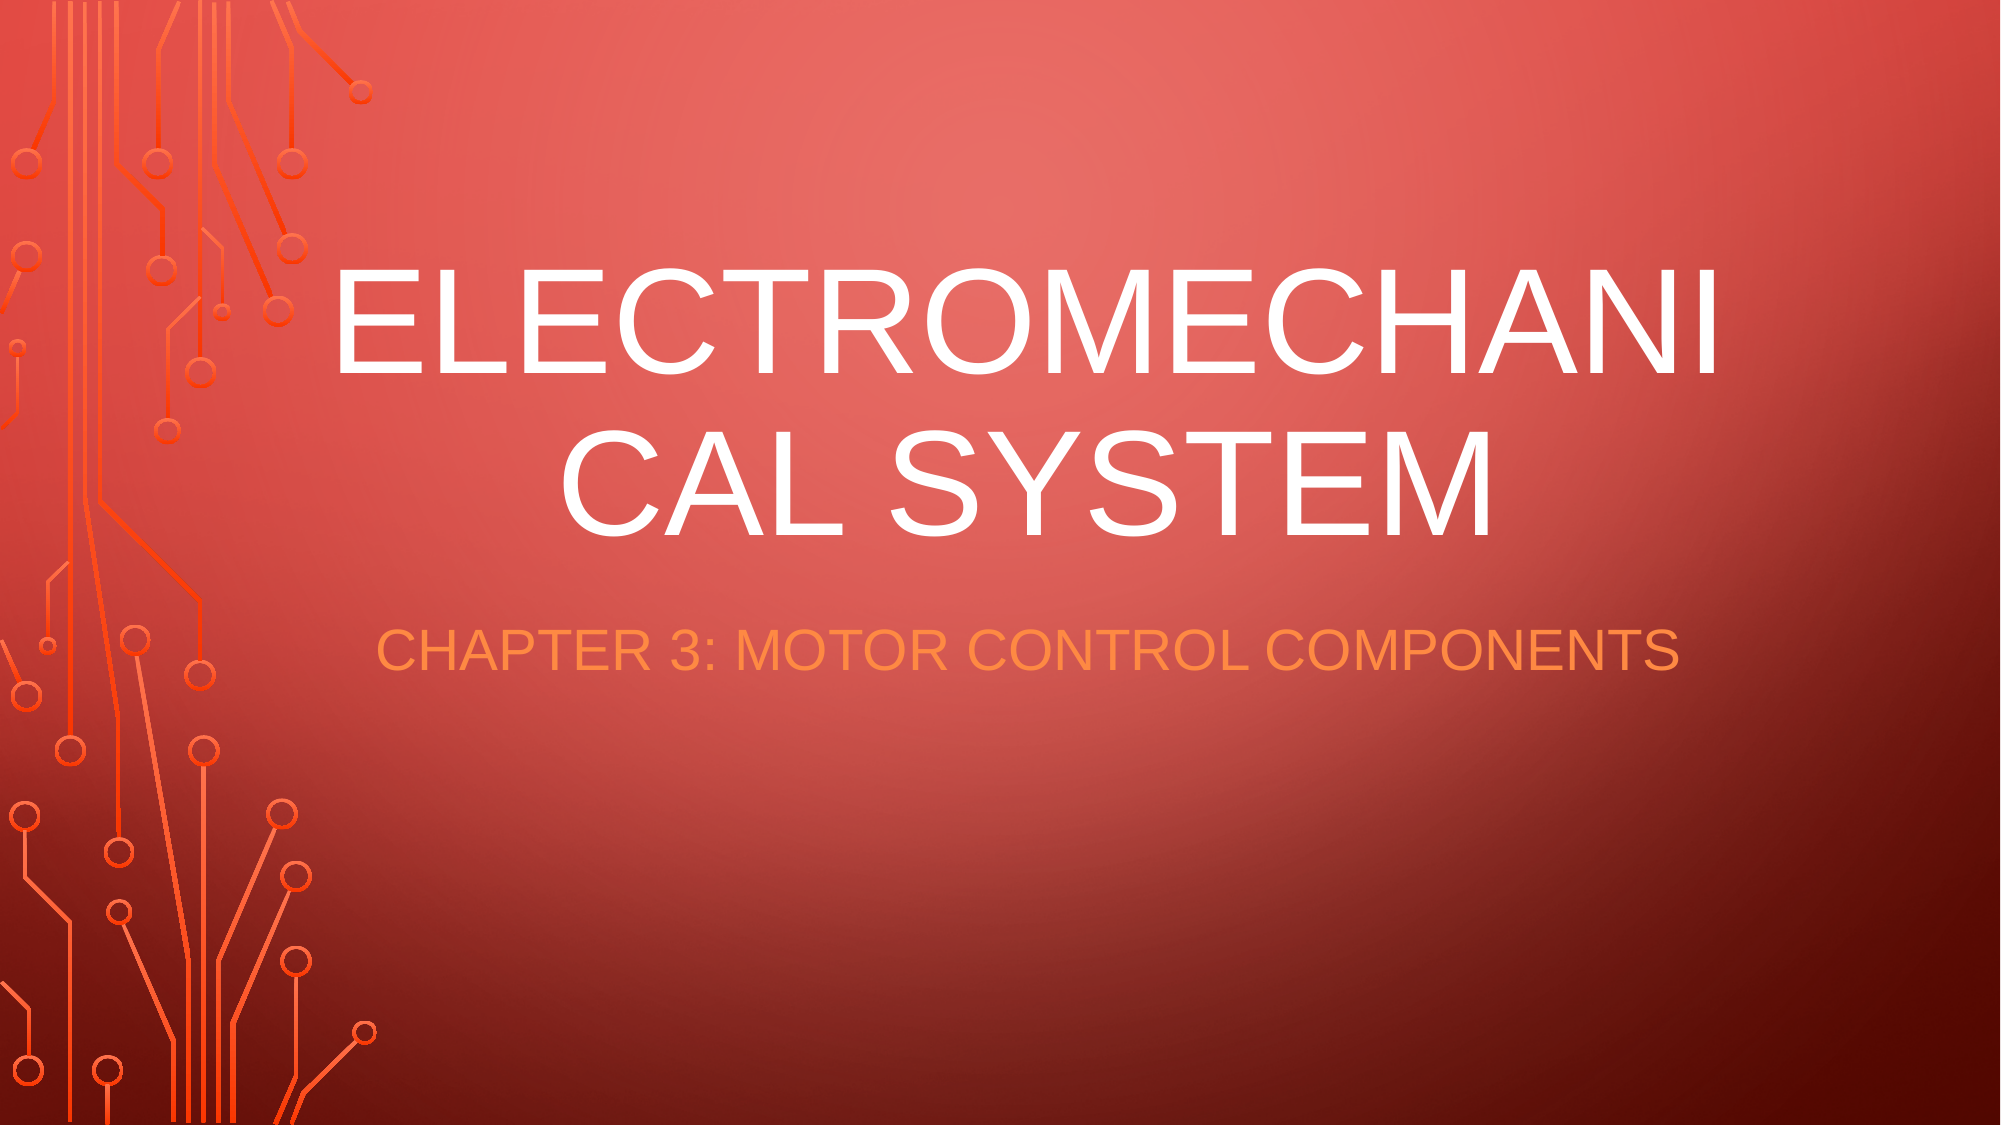

# ELECTROMECHANICAL SYSTEM
Chapter 3: MOTOR CONTROL components